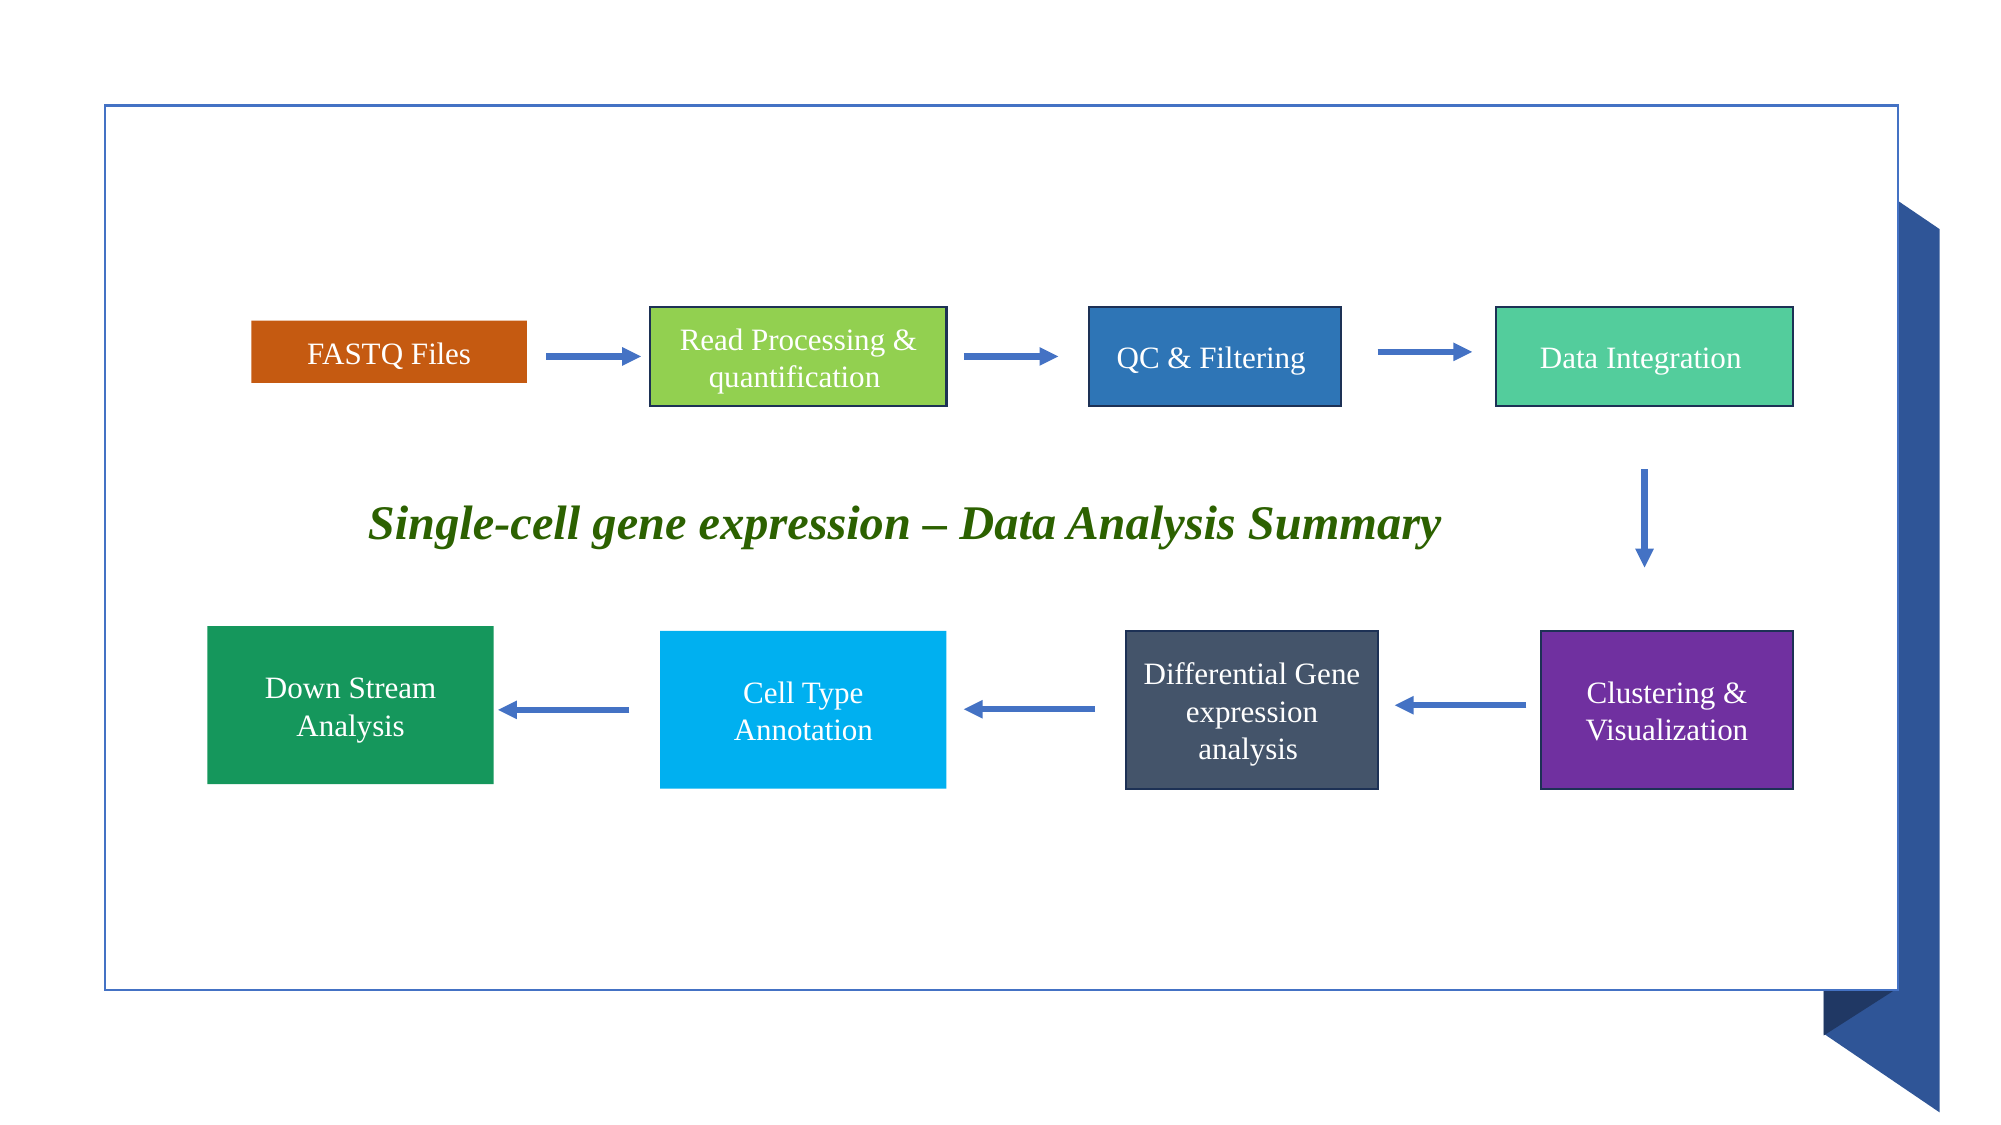

Read Processing & quantification
Data Integration
QC & Filtering
FASTQ Files
Single-cell gene expression – Data Analysis Summary
Down Stream Analysis
Clustering & Visualization
Cell Type Annotation
Differential Gene expression analysis